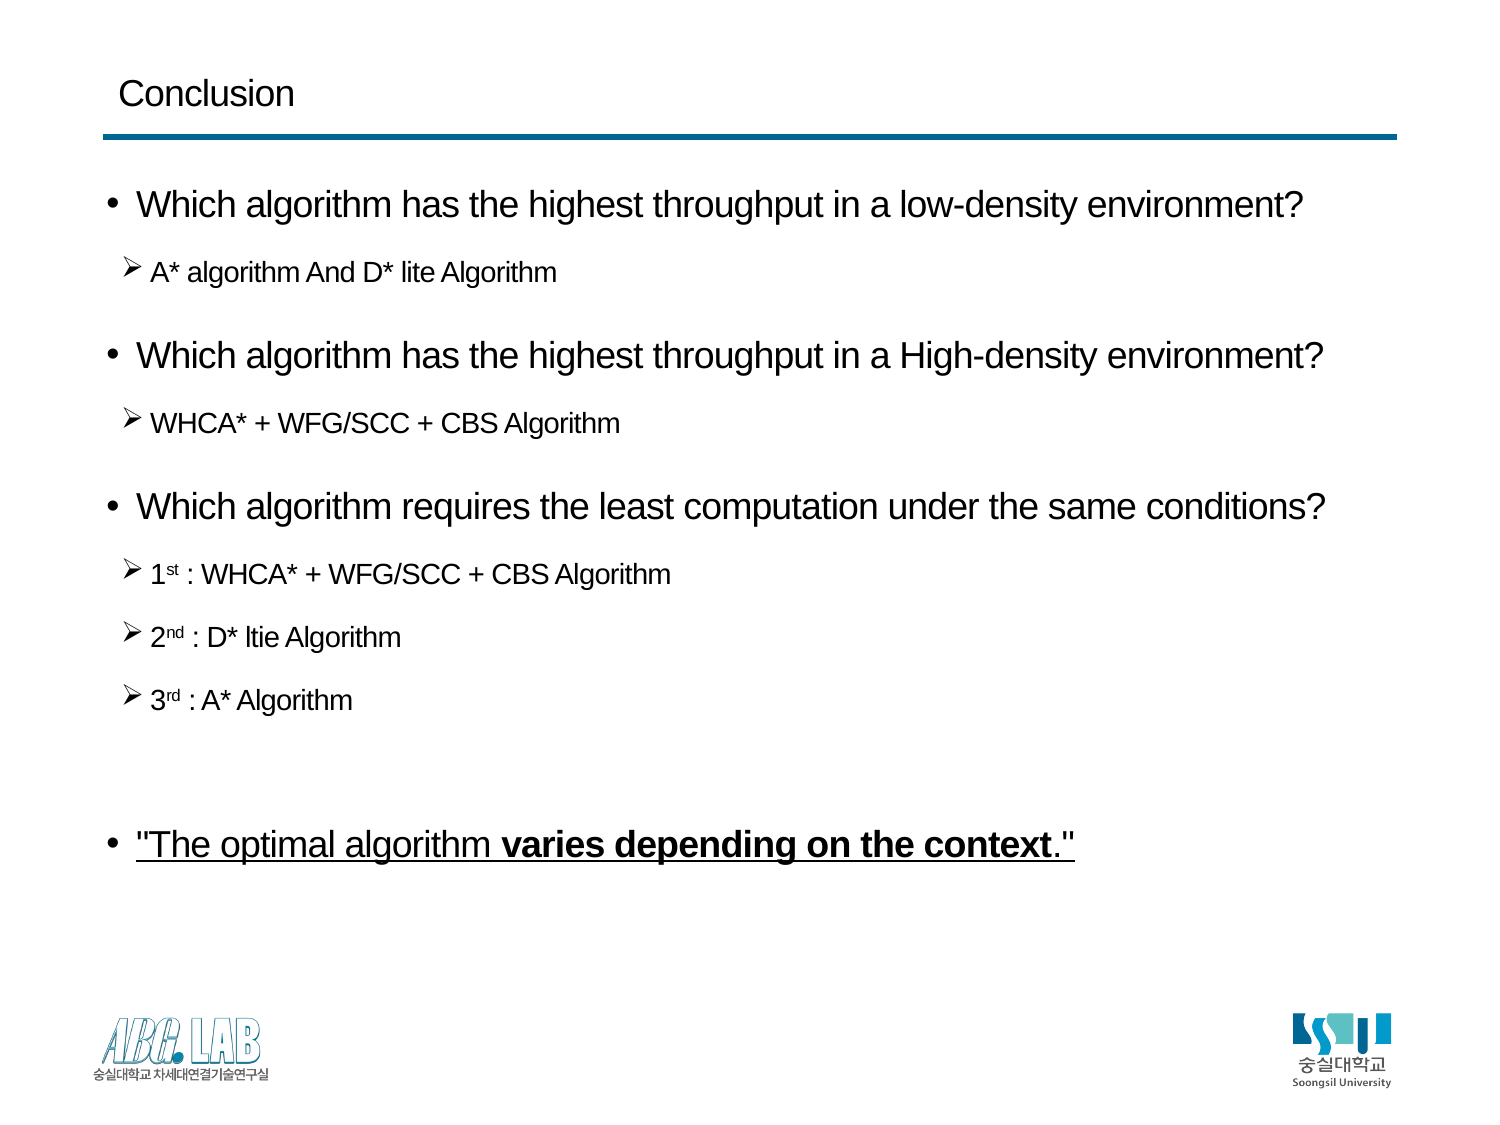

# Conclusion
Which algorithm has the highest throughput in a low-density environment?
A* algorithm And D* lite Algorithm
Which algorithm has the highest throughput in a High-density environment?
WHCA* + WFG/SCC + CBS Algorithm
Which algorithm requires the least computation under the same conditions?
1st : WHCA* + WFG/SCC + CBS Algorithm
2nd : D* ltie Algorithm
3rd : A* Algorithm

"The optimal algorithm varies depending on the context."